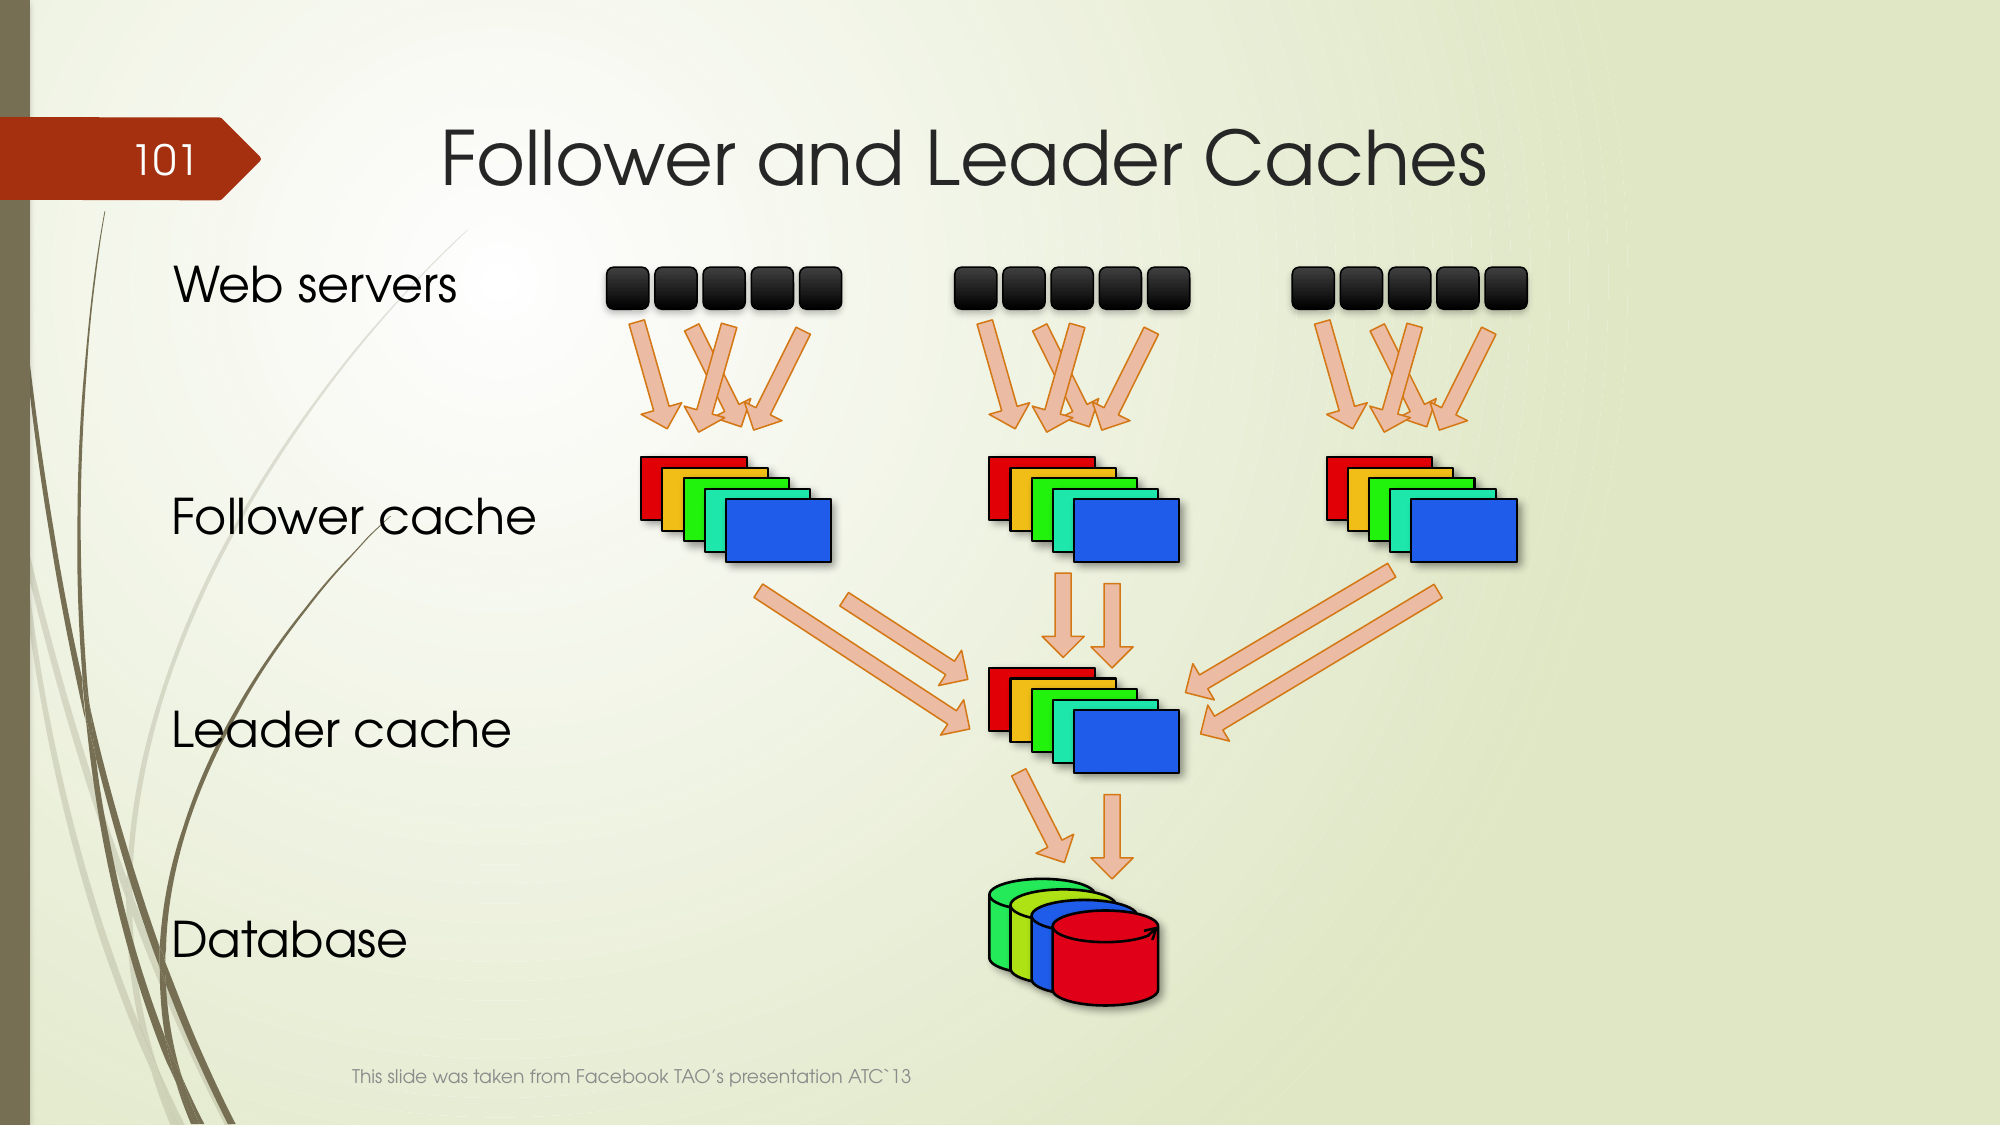

# Follower and Leader Caches
101
Web servers

Follower cache

Leader cache

Database
This slide was taken from Facebook TAO’s presentation ATC`13